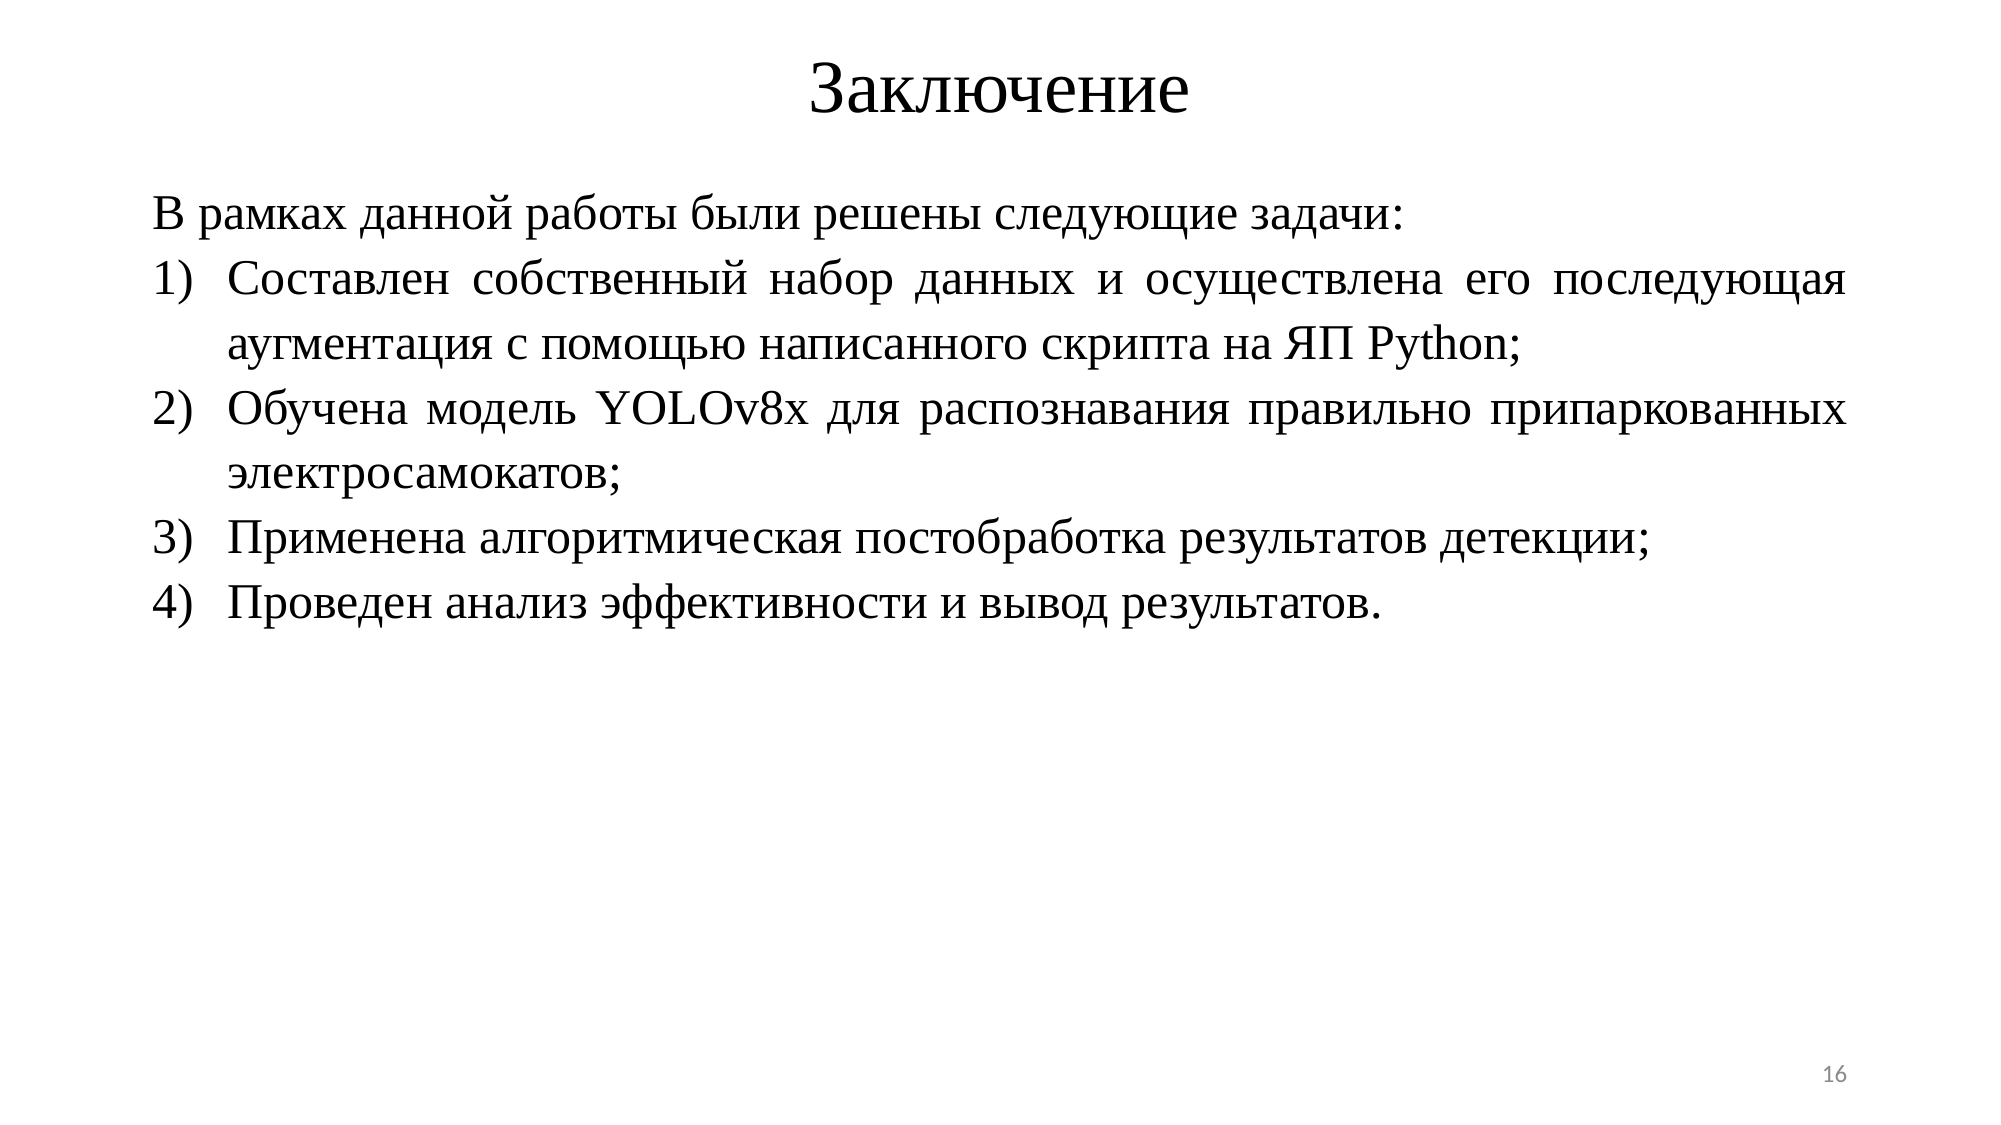

# Заключение
В рамках данной работы были решены следующие задачи:
Составлен собственный набор данных и осуществлена его последующая аугментация с помощью написанного скрипта на ЯП Python;
Обучена модель YOLOv8x для распознавания правильно припаркованных электросамокатов;
Применена алгоритмическая постобработка результатов детекции;
Проведен анализ эффективности и вывод результатов.
16